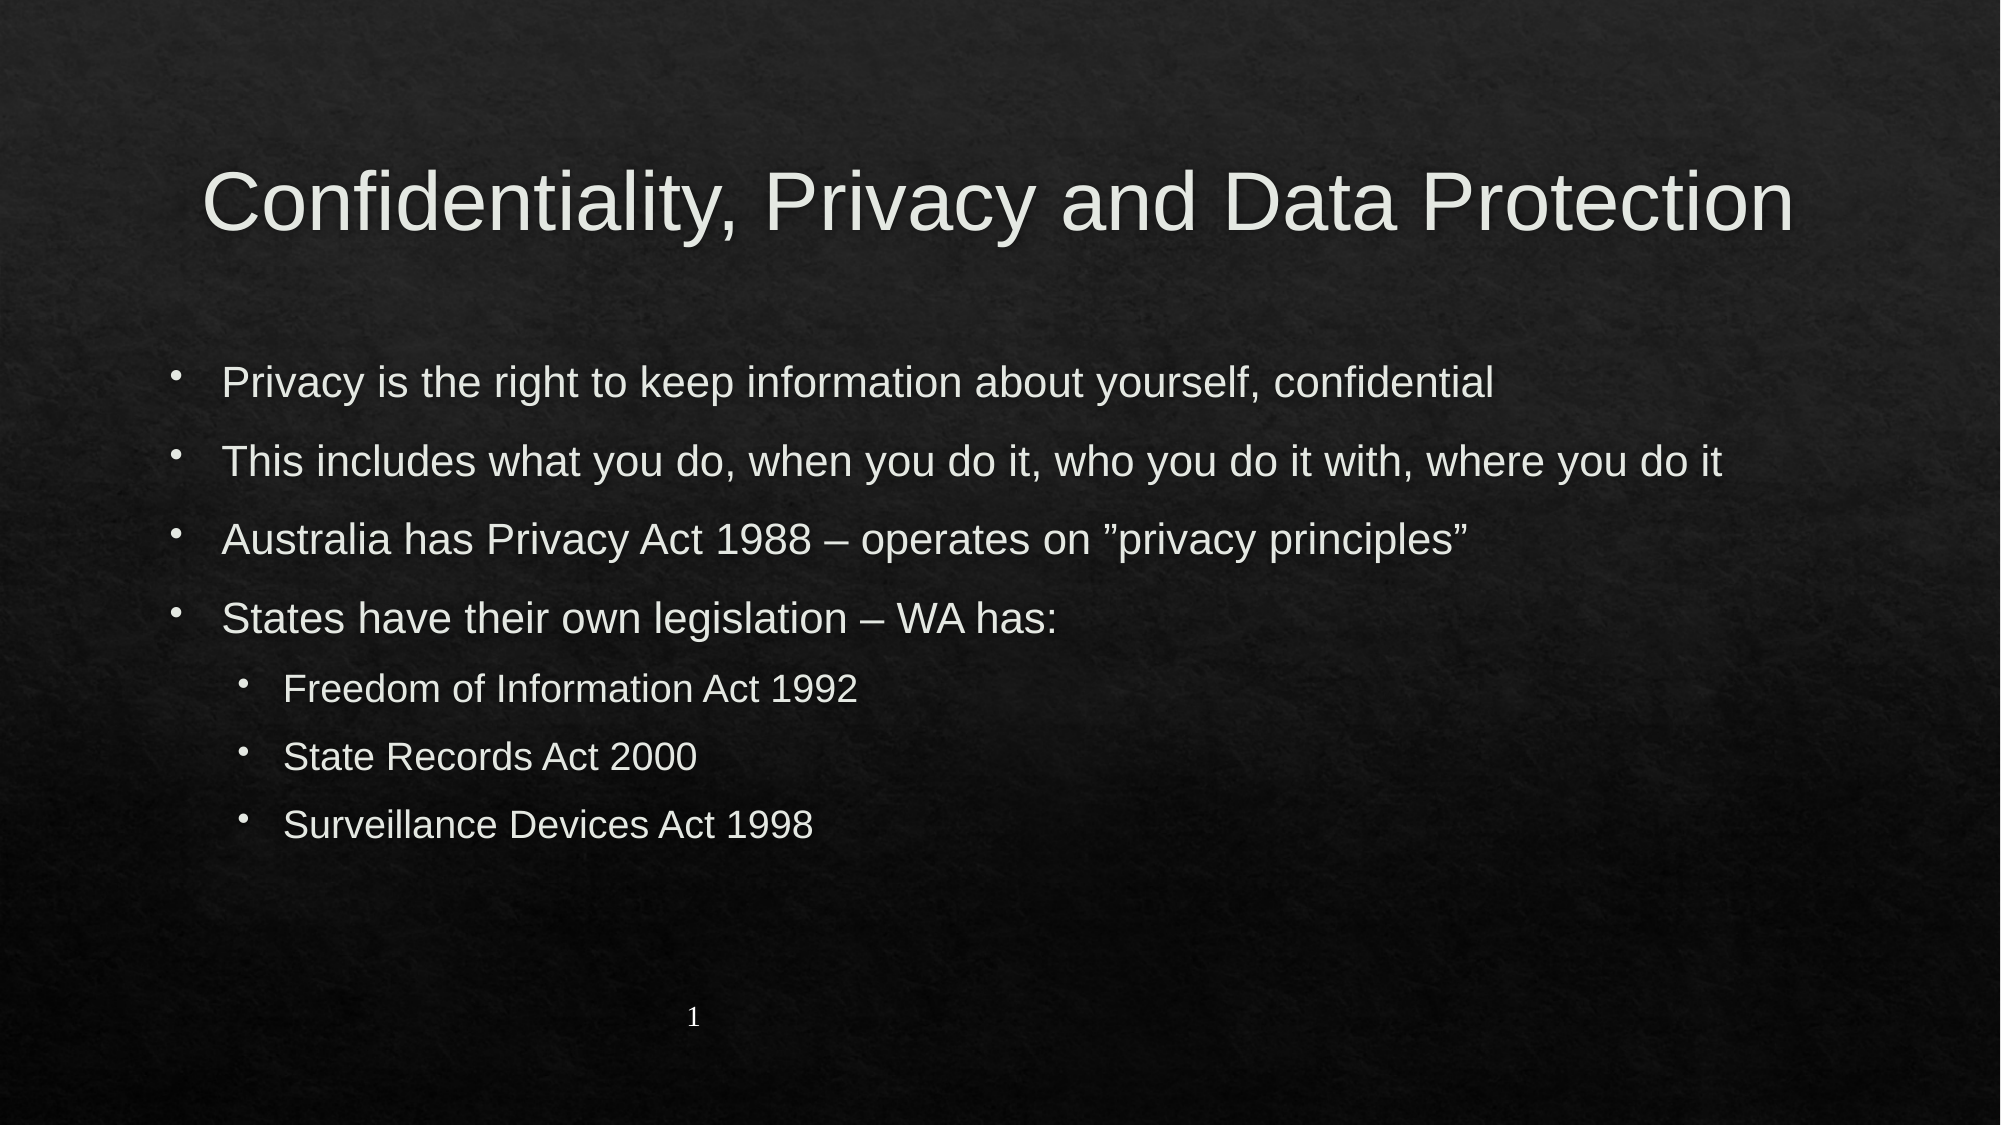

# Confidentiality, Privacy and Data Protection
Privacy is the right to keep information about yourself, confidential
This includes what you do, when you do it, who you do it with, where you do it
Australia has Privacy Act 1988 – operates on ”privacy principles”
States have their own legislation – WA has:
Freedom of Information Act 1992
State Records Act 2000
Surveillance Devices Act 1998

1